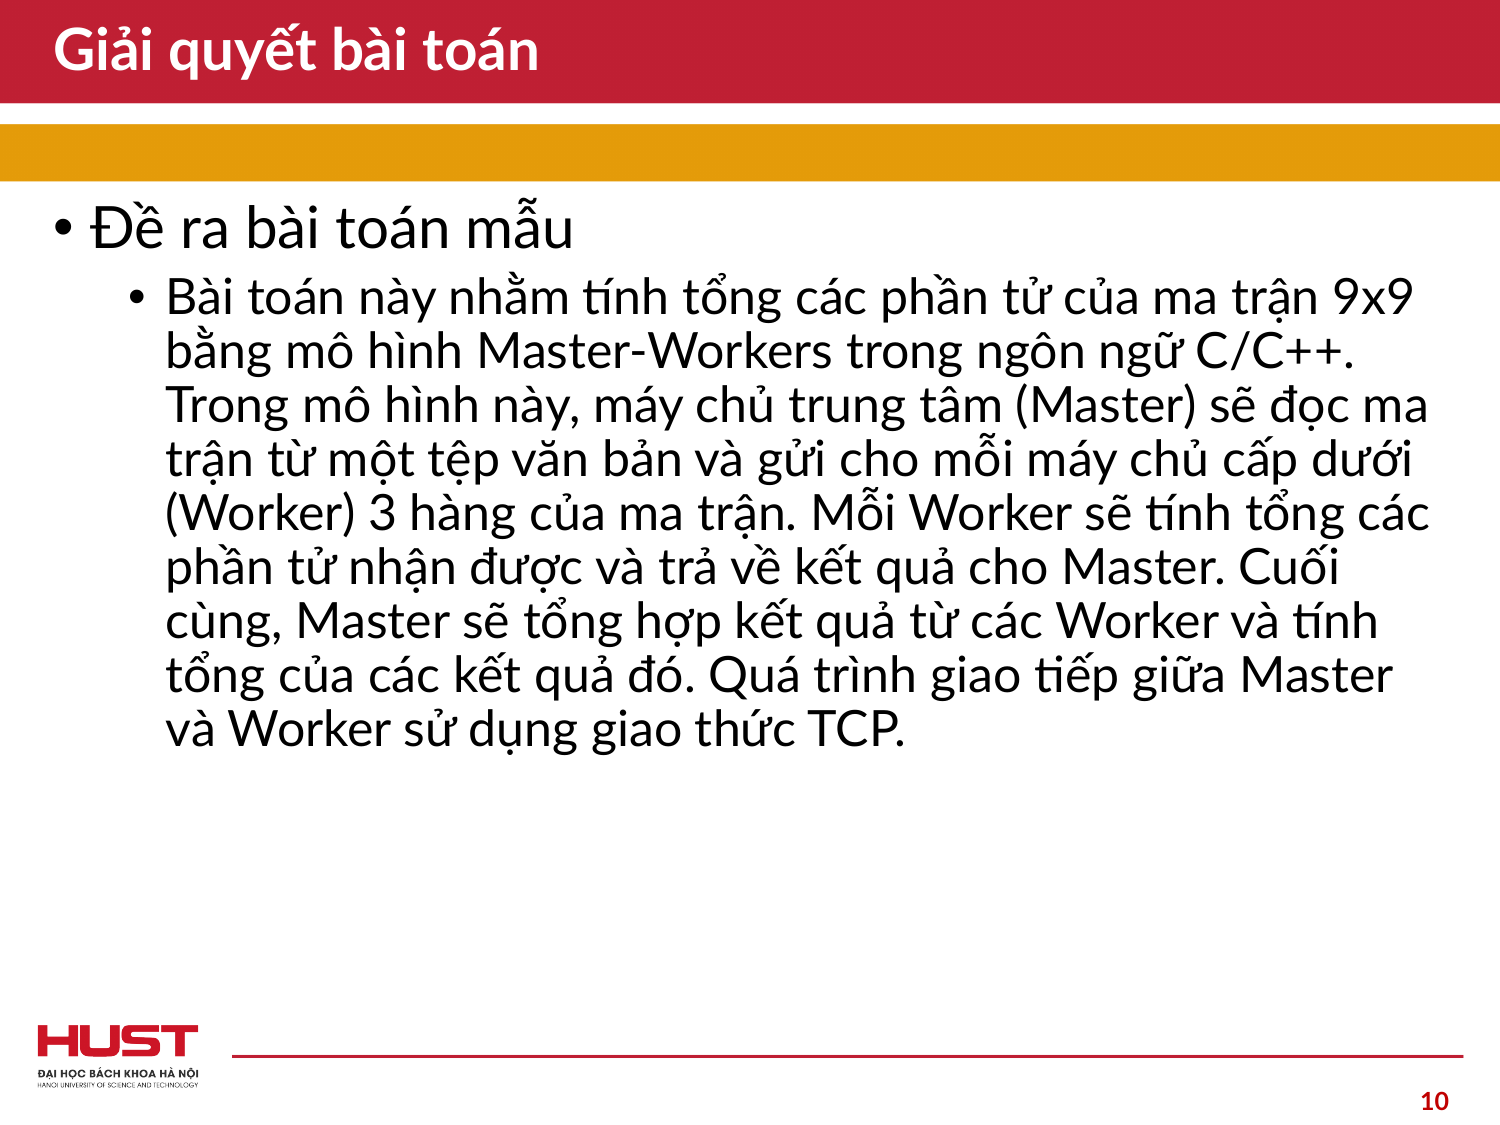

# Giải quyết bài toán
Đề ra bài toán mẫu
Bài toán này nhằm tính tổng các phần tử của ma trận 9x9 bằng mô hình Master-Workers trong ngôn ngữ C/C++. Trong mô hình này, máy chủ trung tâm (Master) sẽ đọc ma trận từ một tệp văn bản và gửi cho mỗi máy chủ cấp dưới (Worker) 3 hàng của ma trận. Mỗi Worker sẽ tính tổng các phần tử nhận được và trả về kết quả cho Master. Cuối cùng, Master sẽ tổng hợp kết quả từ các Worker và tính tổng của các kết quả đó. Quá trình giao tiếp giữa Master và Worker sử dụng giao thức TCP.
10